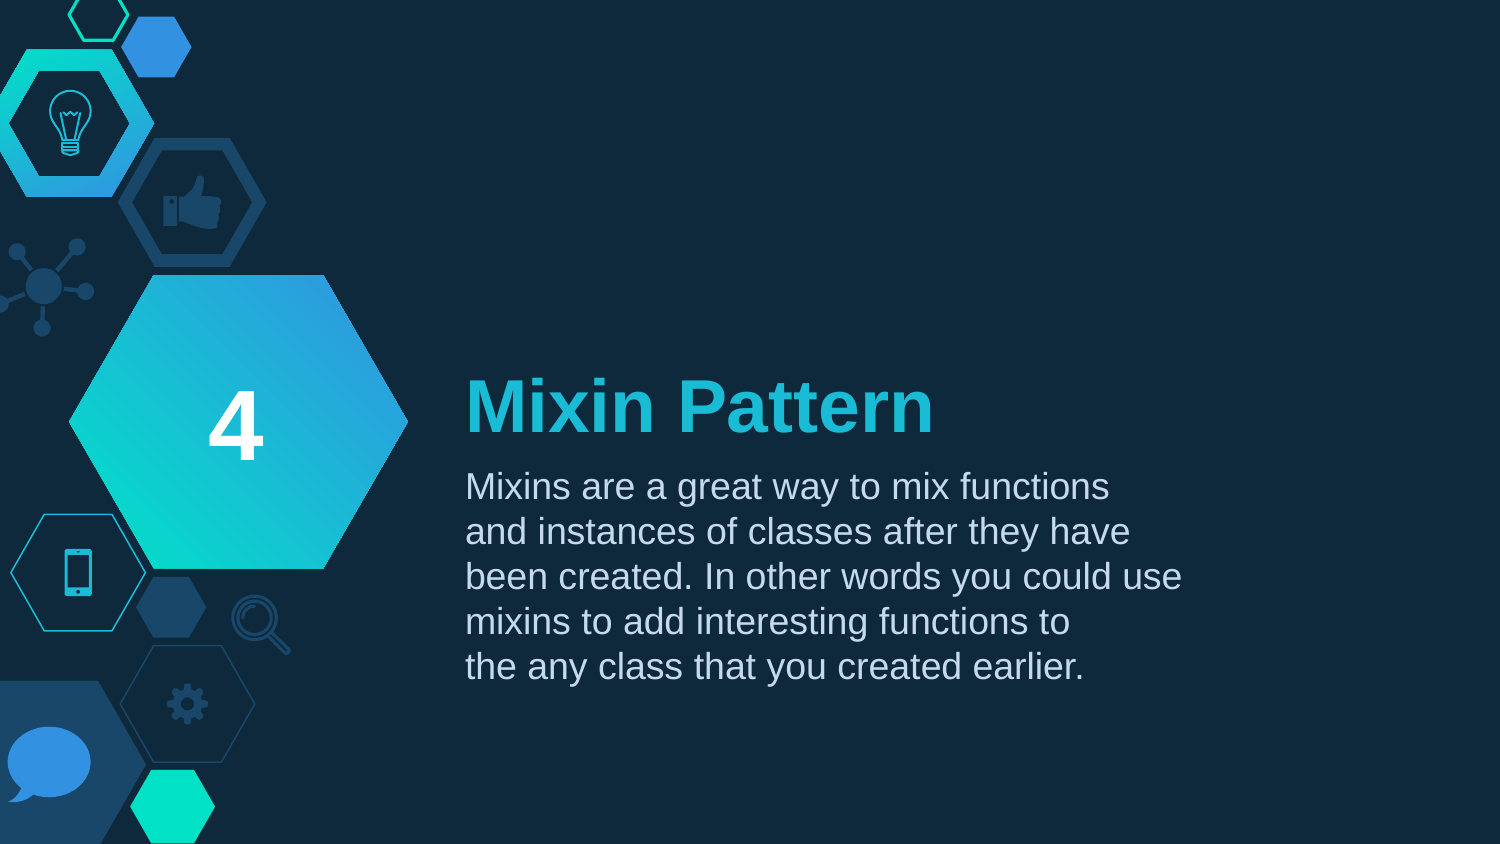

4
# Mixin Pattern
Mixins are a great way to mix functions
and instances of classes after they have
been created. In other words you could use
mixins to add interesting functions to
the any class that you created earlier.